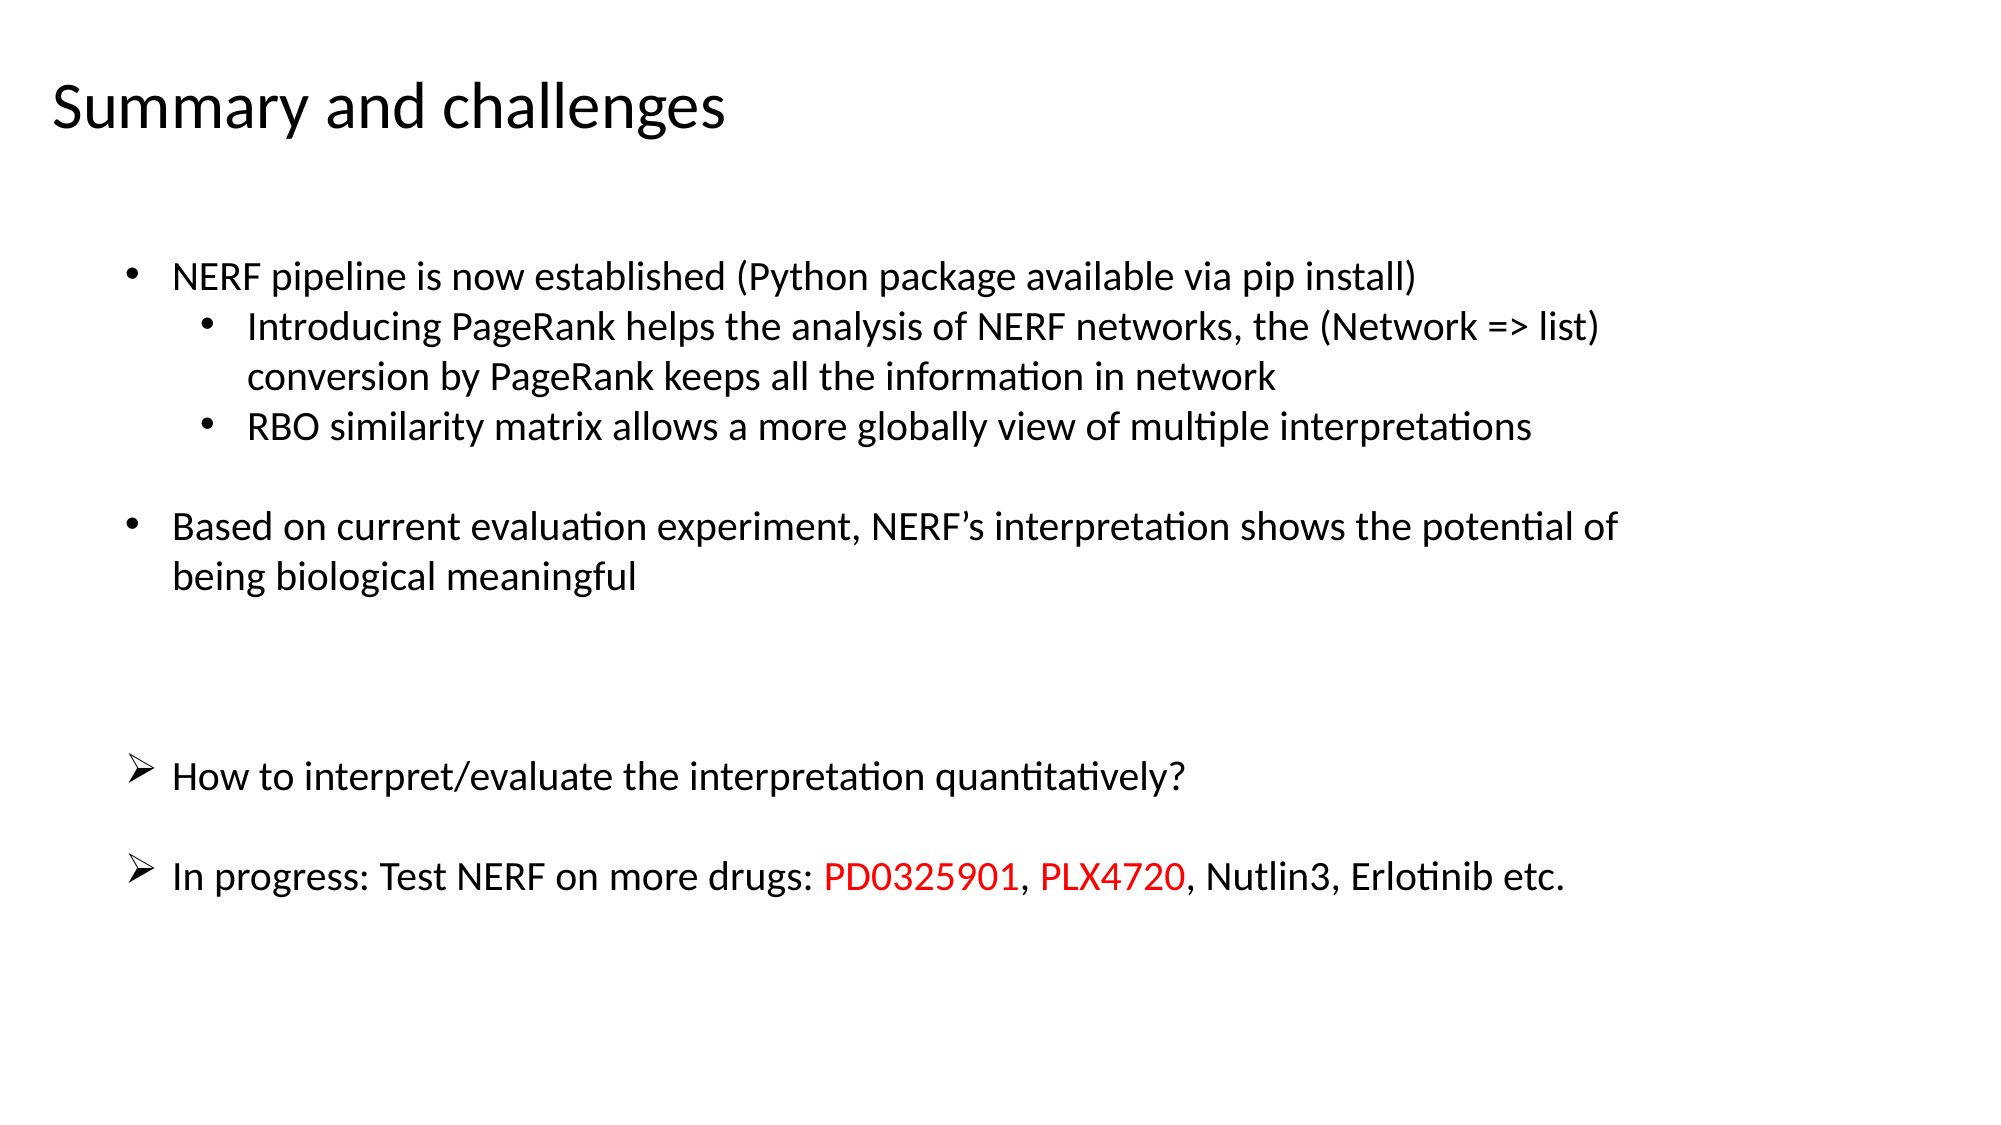

Summary and challenges
NERF pipeline is now established (Python package available via pip install)
Introducing PageRank helps the analysis of NERF networks, the (Network => list) conversion by PageRank keeps all the information in network
RBO similarity matrix allows a more globally view of multiple interpretations

Based on current evaluation experiment, NERF’s interpretation shows the potential of being biological meaningful

How to interpret/evaluate the interpretation quantitatively?

In progress: Test NERF on more drugs: PD0325901, PLX4720, Nutlin3, Erlotinib etc.